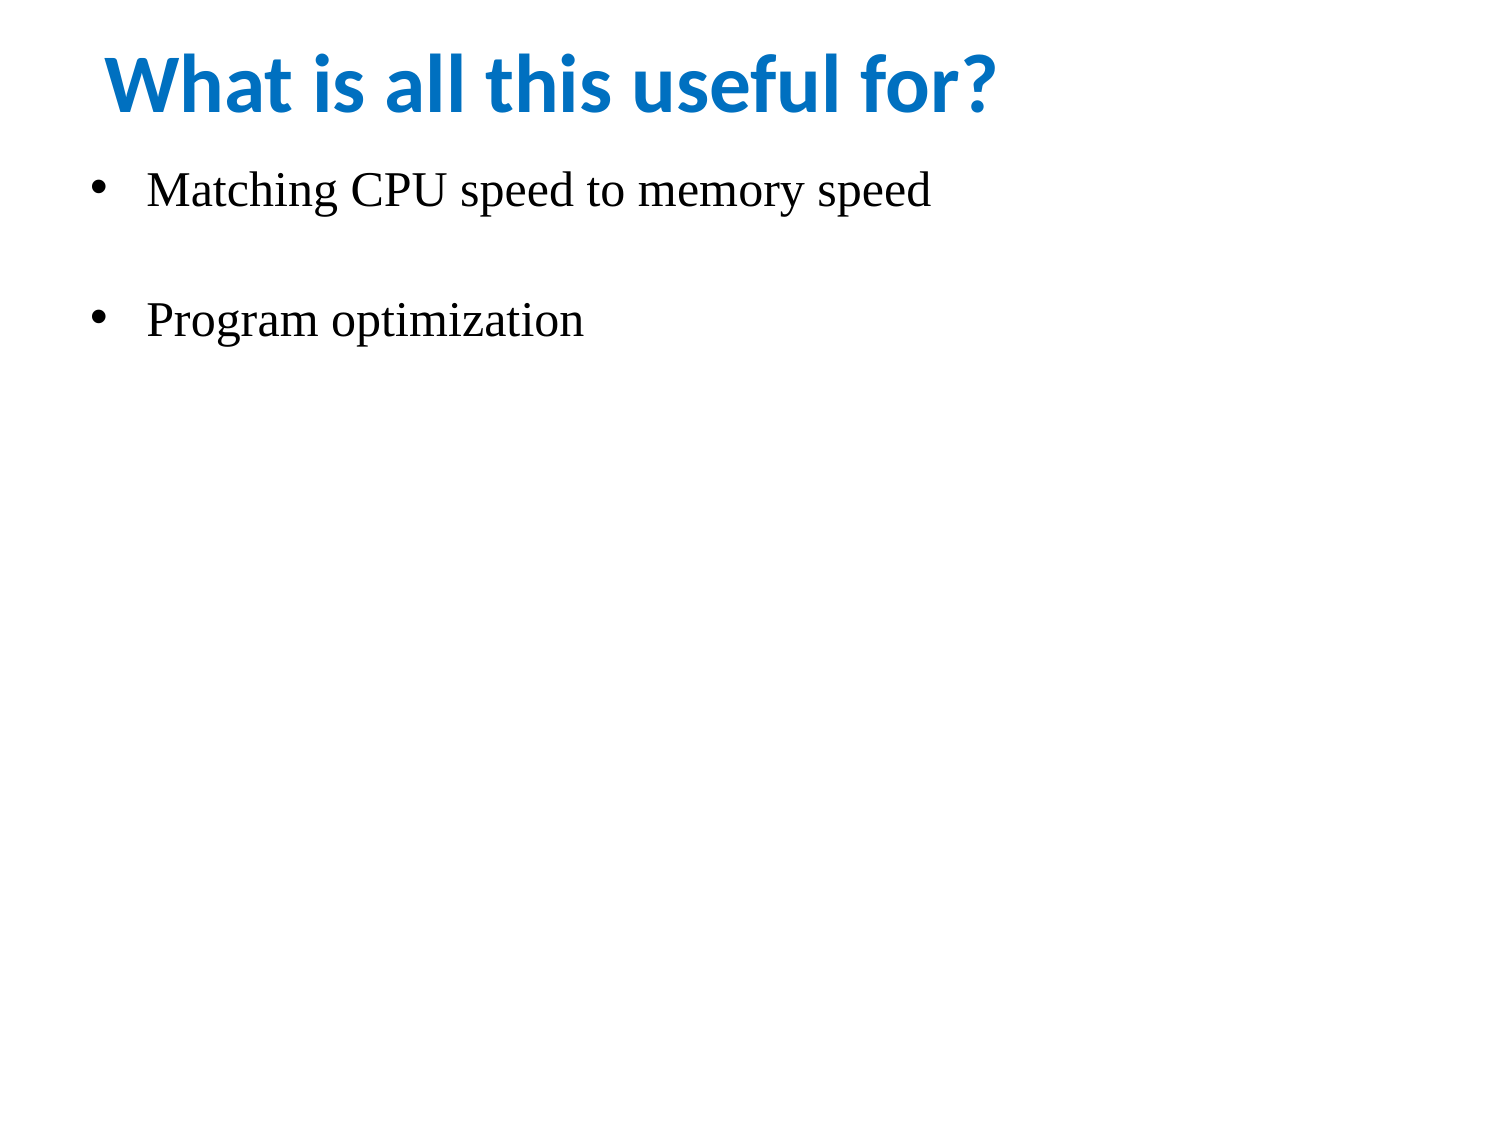

# What is all this useful for?
Matching CPU speed to memory speed
Program optimization